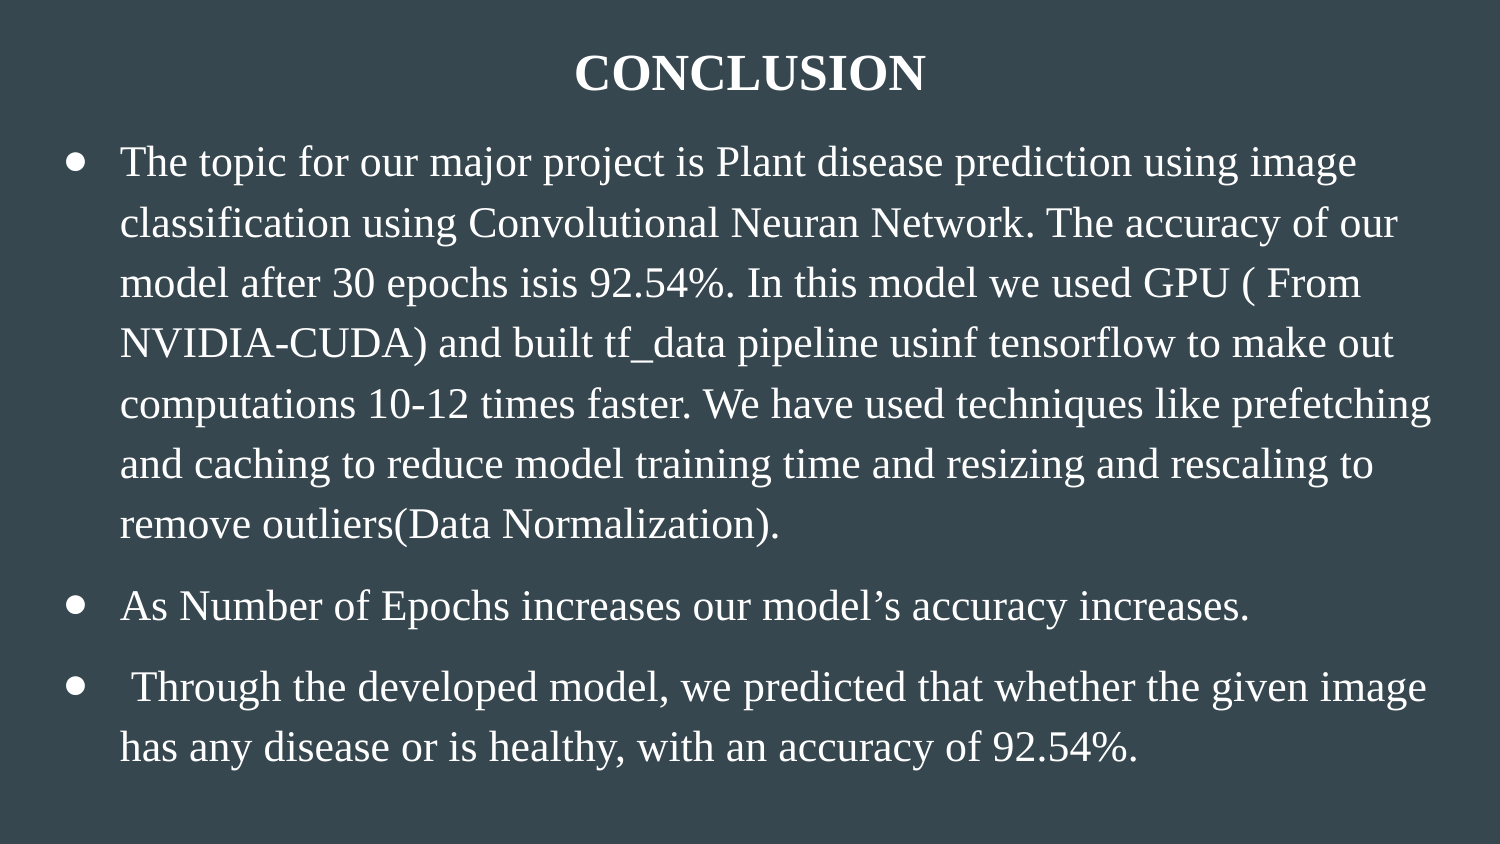

CONCLUSION
The topic for our major project is Plant disease prediction using image classification using Convolutional Neuran Network. The accuracy of our model after 30 epochs isis 92.54%. In this model we used GPU ( From NVIDIA-CUDA) and built tf_data pipeline usinf tensorflow to make out computations 10-12 times faster. We have used techniques like prefetching and caching to reduce model training time and resizing and rescaling to remove outliers(Data Normalization).
As Number of Epochs increases our model’s accuracy increases.
 Through the developed model, we predicted that whether the given image has any disease or is healthy, with an accuracy of 92.54%.